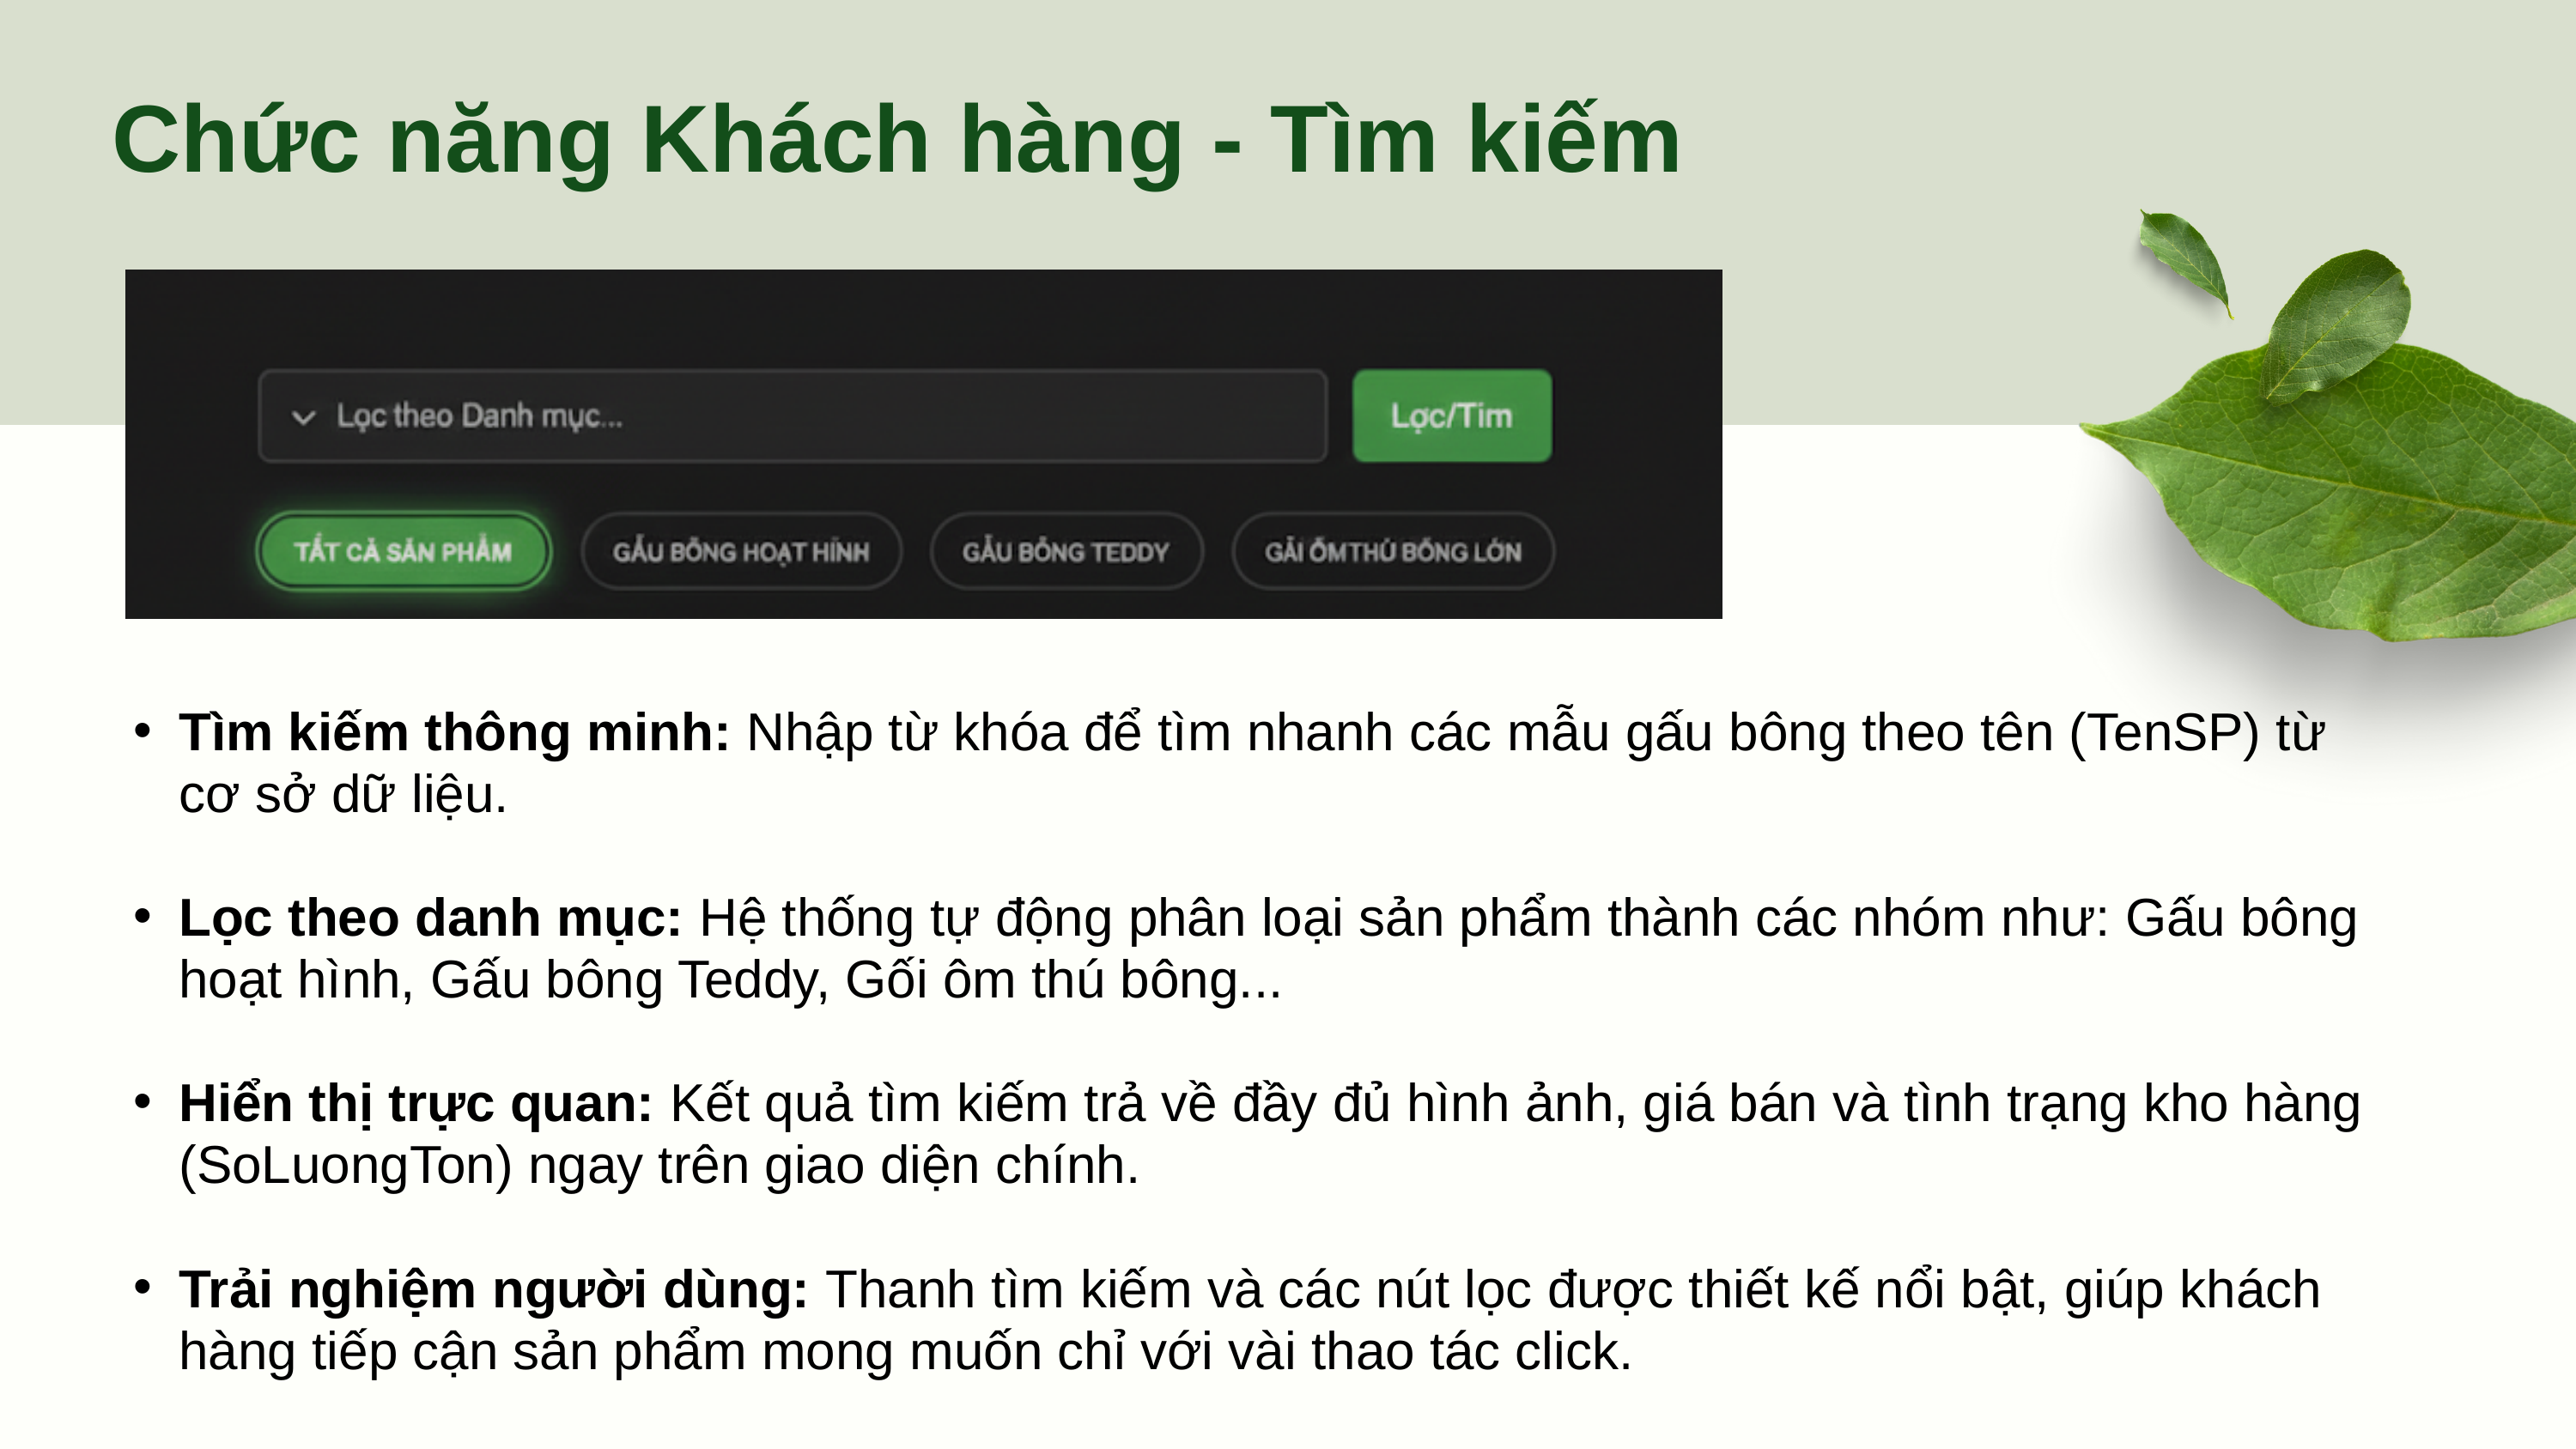

Chức năng Khách hàng - Tìm kiếm

Tìm kiếm thông minh: Nhập từ khóa để tìm nhanh các mẫu gấu bông theo tên (TenSP) từ cơ sở dữ liệu.

Lọc theo danh mục: Hệ thống tự động phân loại sản phẩm thành các nhóm như: Gấu bông hoạt hình, Gấu bông Teddy, Gối ôm thú bông...

Hiển thị trực quan: Kết quả tìm kiếm trả về đầy đủ hình ảnh, giá bán và tình trạng kho hàng (SoLuongTon) ngay trên giao diện chính.

Trải nghiệm người dùng: Thanh tìm kiếm và các nút lọc được thiết kế nổi bật, giúp khách hàng tiếp cận sản phẩm mong muốn chỉ với vài thao tác click.